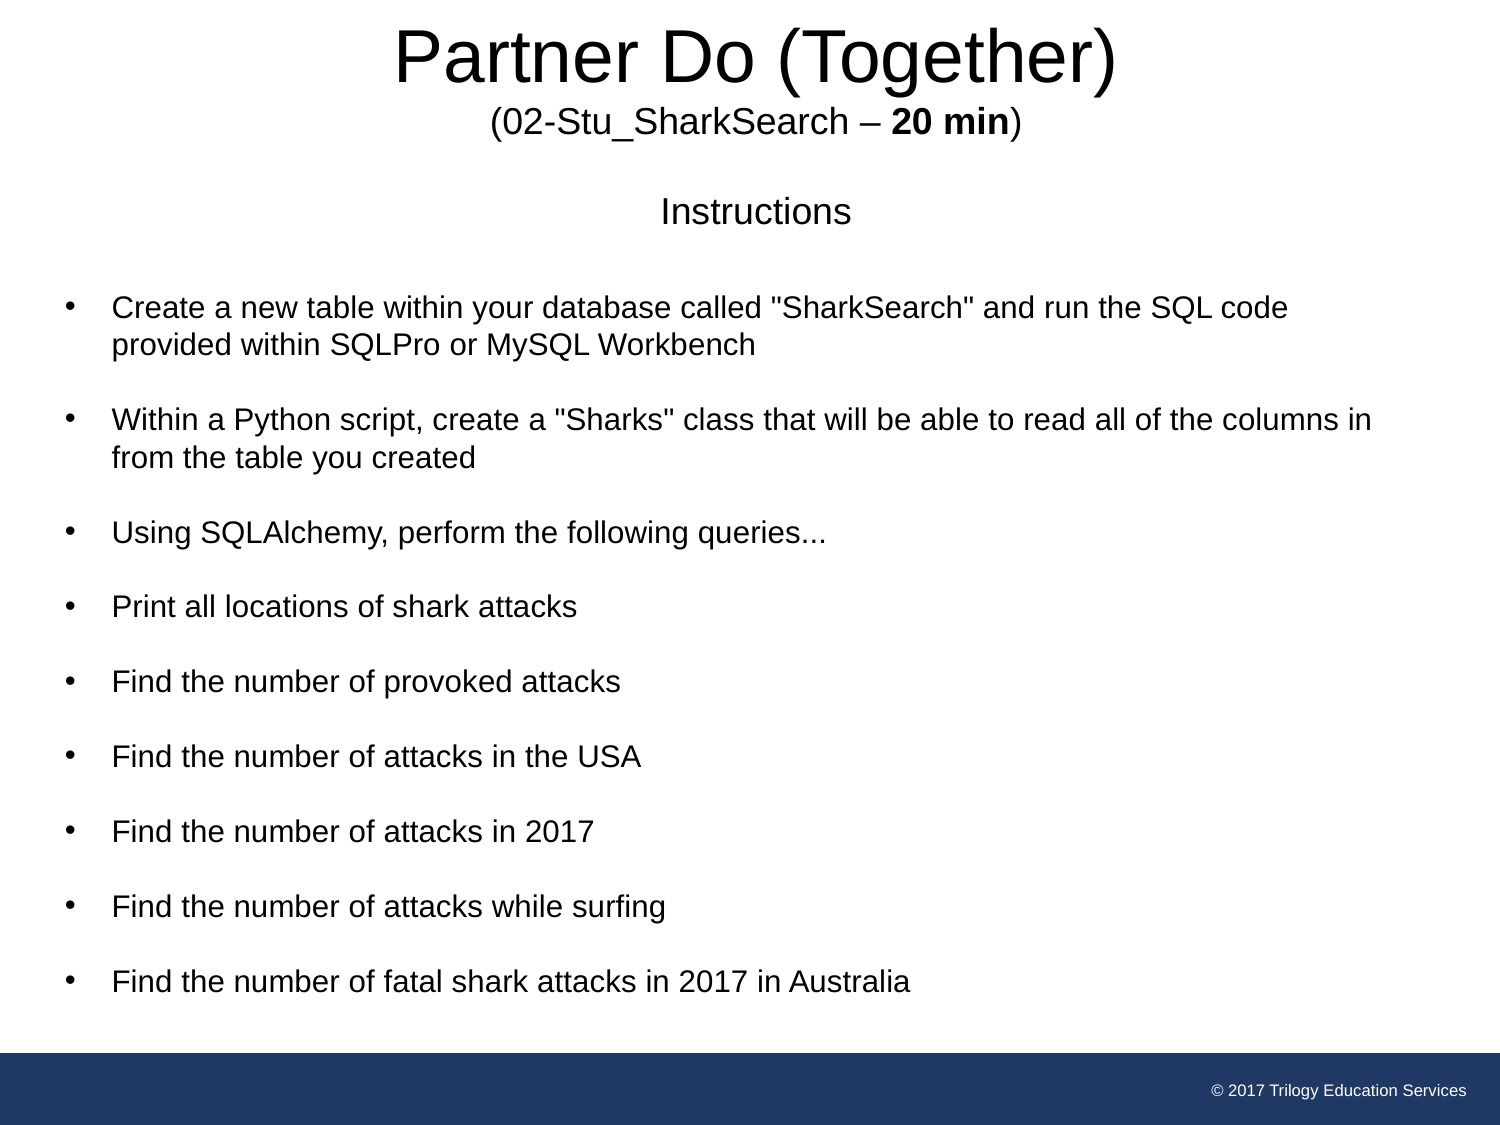

Partner Do (Together)
(02-Stu_SharkSearch – 20 min)
Instructions

Create a new table within your database called "SharkSearch" and run the SQL code provided within SQLPro or MySQL Workbench

Within a Python script, create a "Sharks" class that will be able to read all of the columns in from the table you created

Using SQLAlchemy, perform the following queries...

Print all locations of shark attacks

Find the number of provoked attacks

Find the number of attacks in the USA

Find the number of attacks in 2017

Find the number of attacks while surfing

Find the number of fatal shark attacks in 2017 in Australia

#